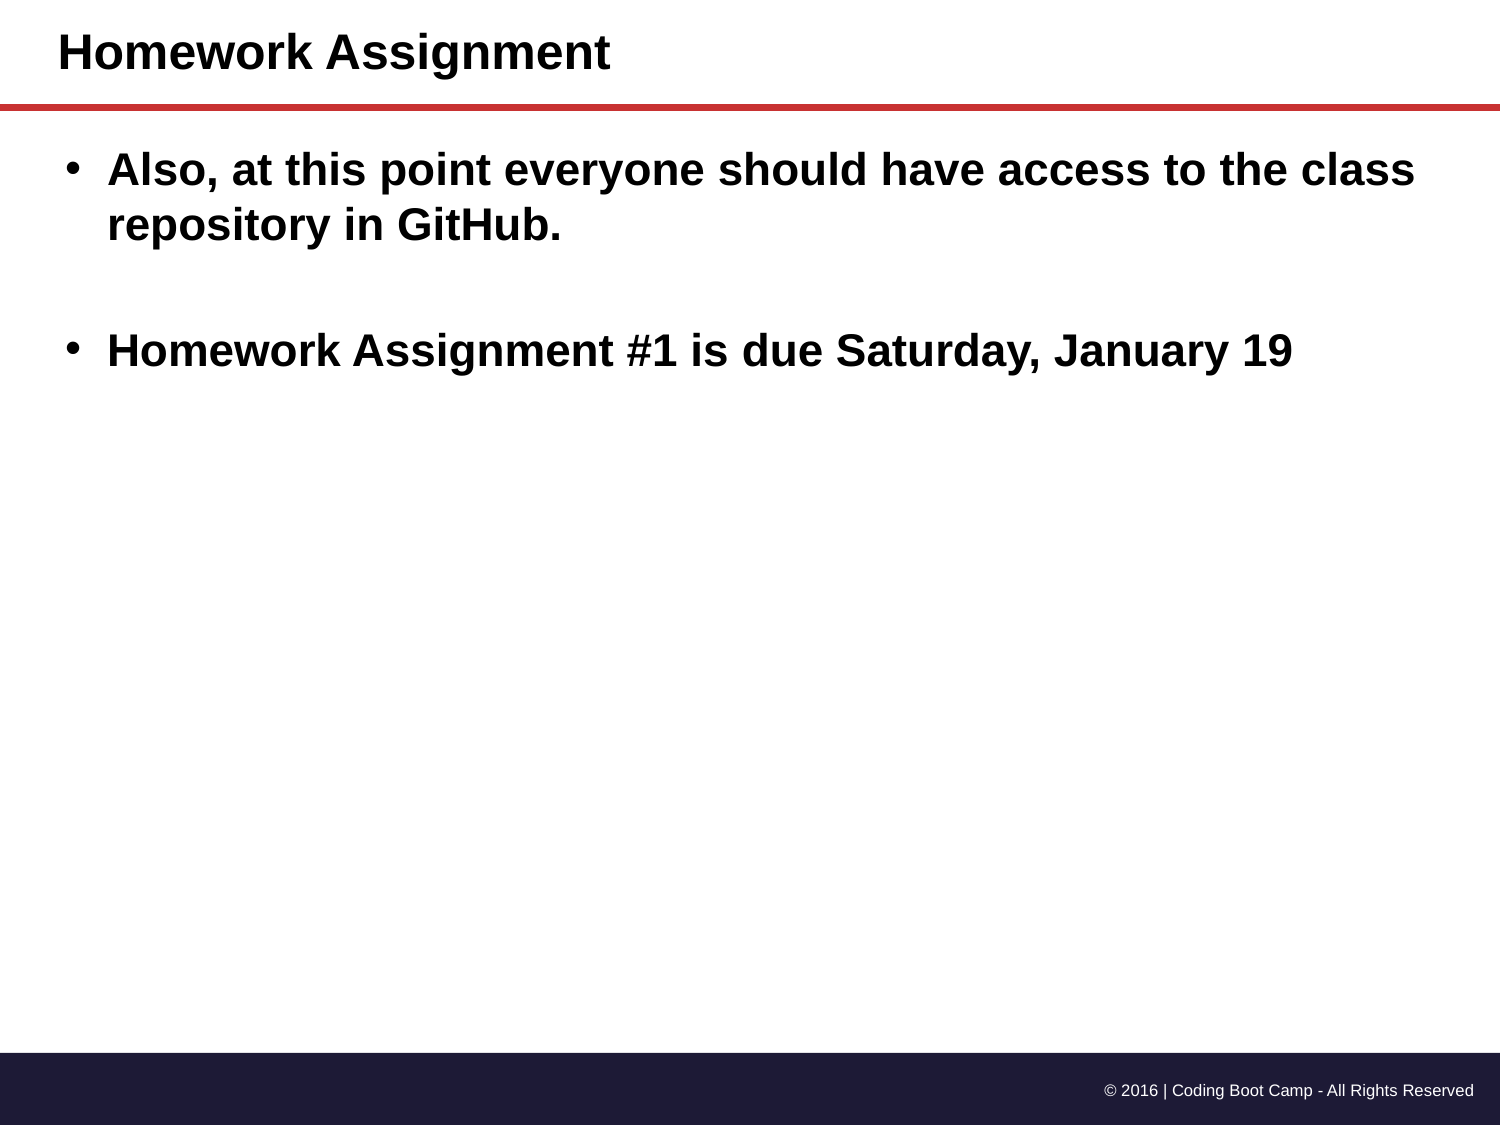

# Homework Assignment
Also, at this point everyone should have access to the class repository in GitHub.
Homework Assignment #1 is due Saturday, January 19